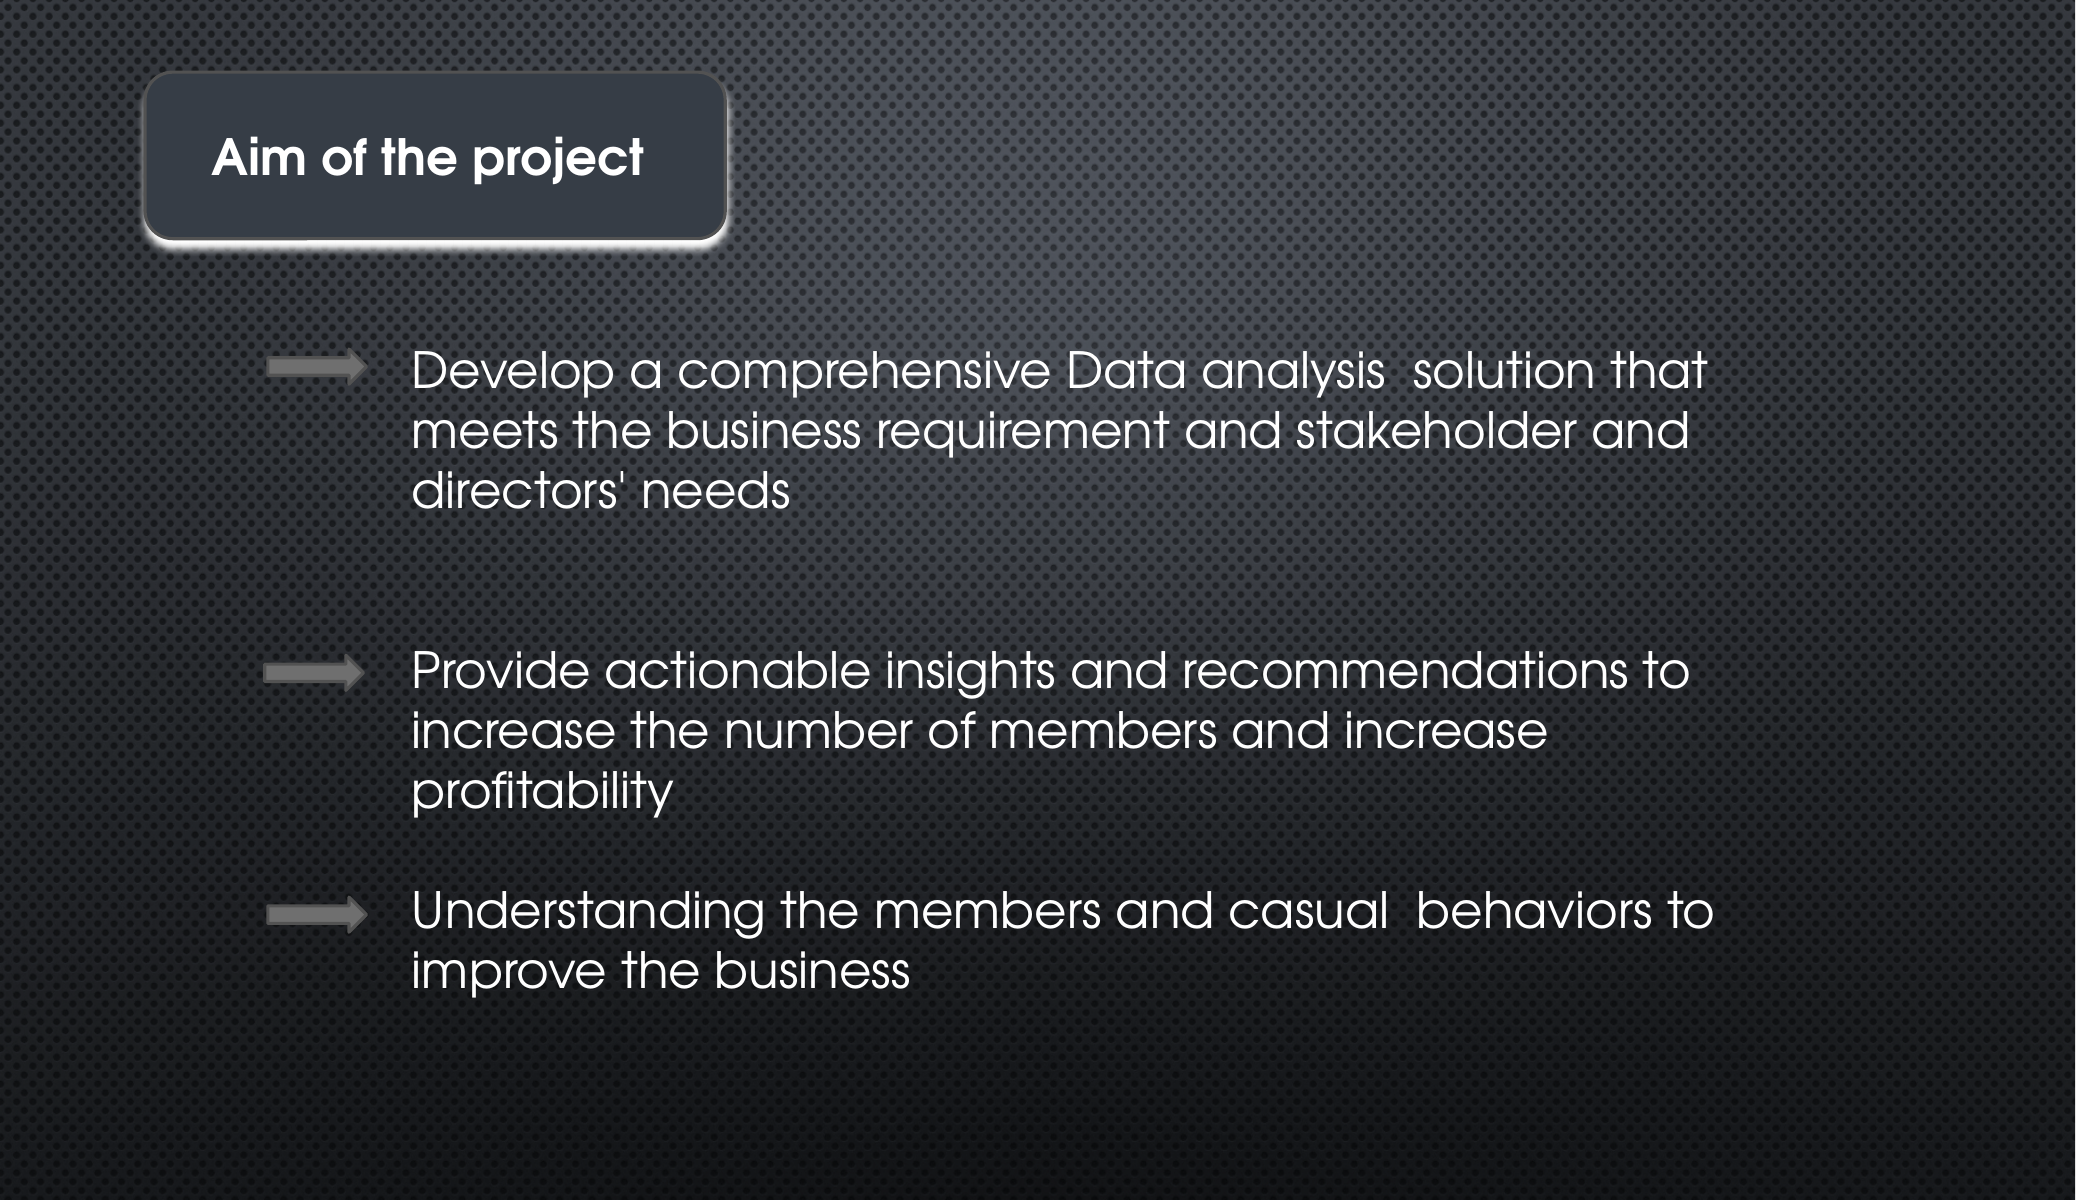

Aim of the project
Develop a comprehensive Data analysis  solution that meets the business requirement and stakeholder and directors' needs

Provide actionable insights and recommendations to increase the number of members and increase profitability

Understanding the members and casual  behaviors to improve the business